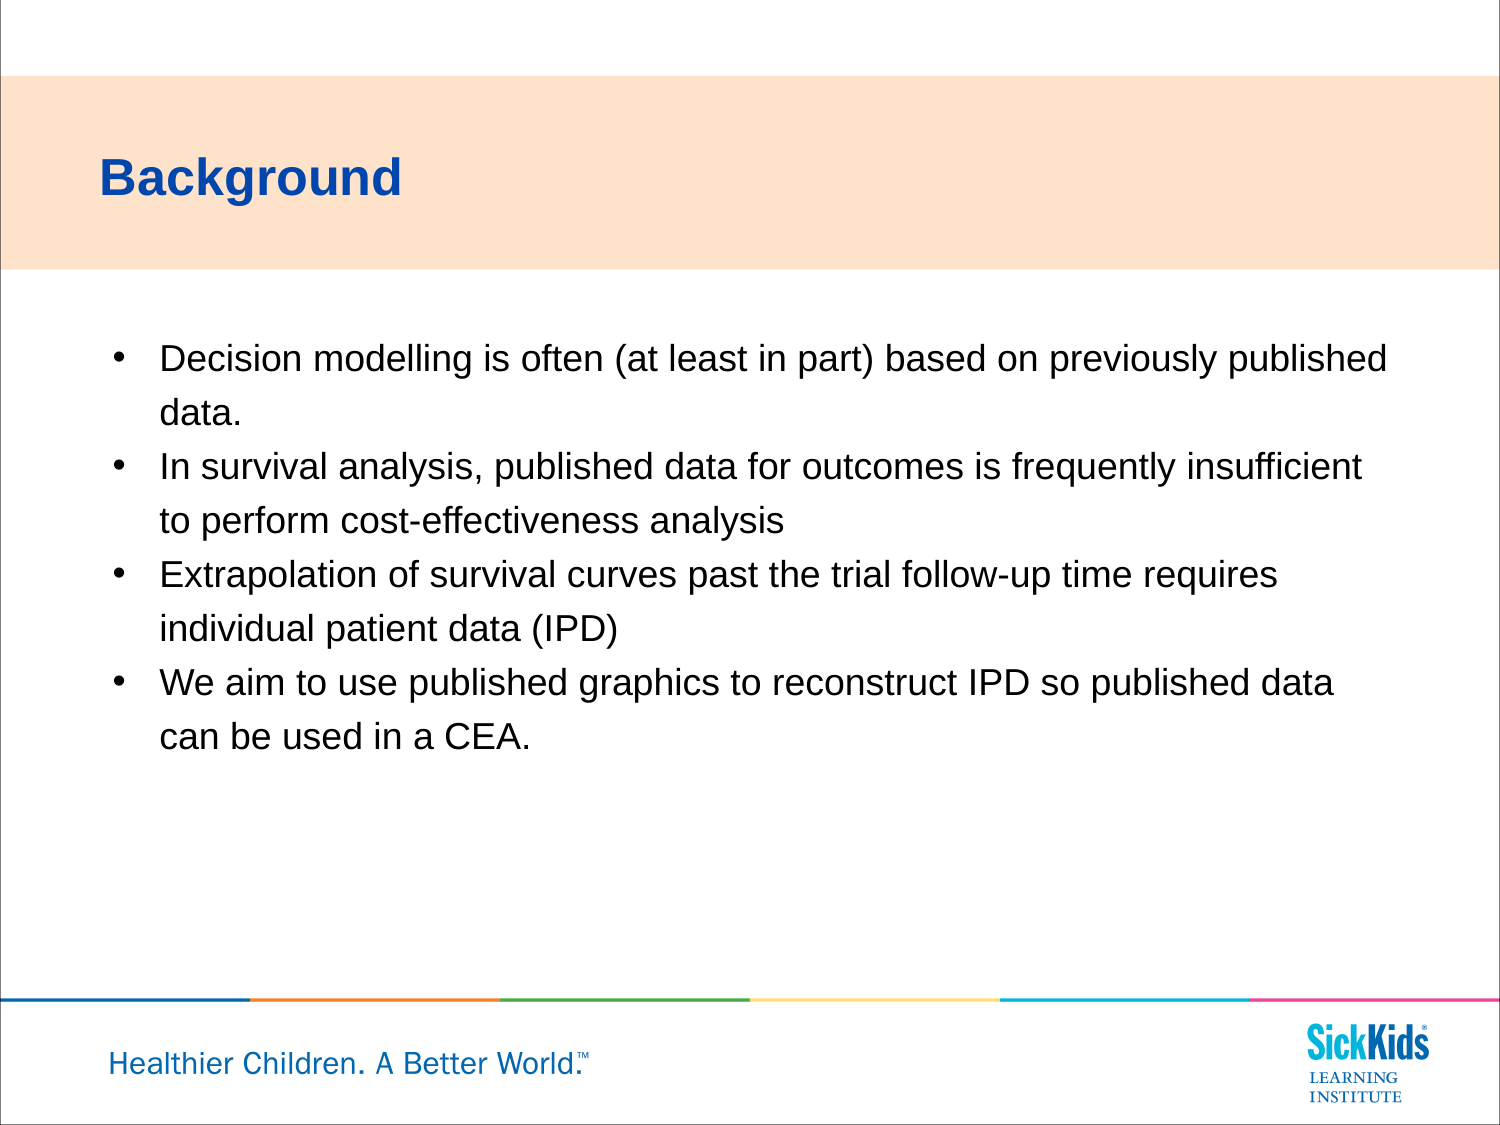

Background
Decision modelling is often (at least in part) based on previously published data.
In survival analysis, published data for outcomes is frequently insufficient to perform cost-effectiveness analysis
Extrapolation of survival curves past the trial follow-up time requires individual patient data (IPD)
We aim to use published graphics to reconstruct IPD so published data can be used in a CEA.